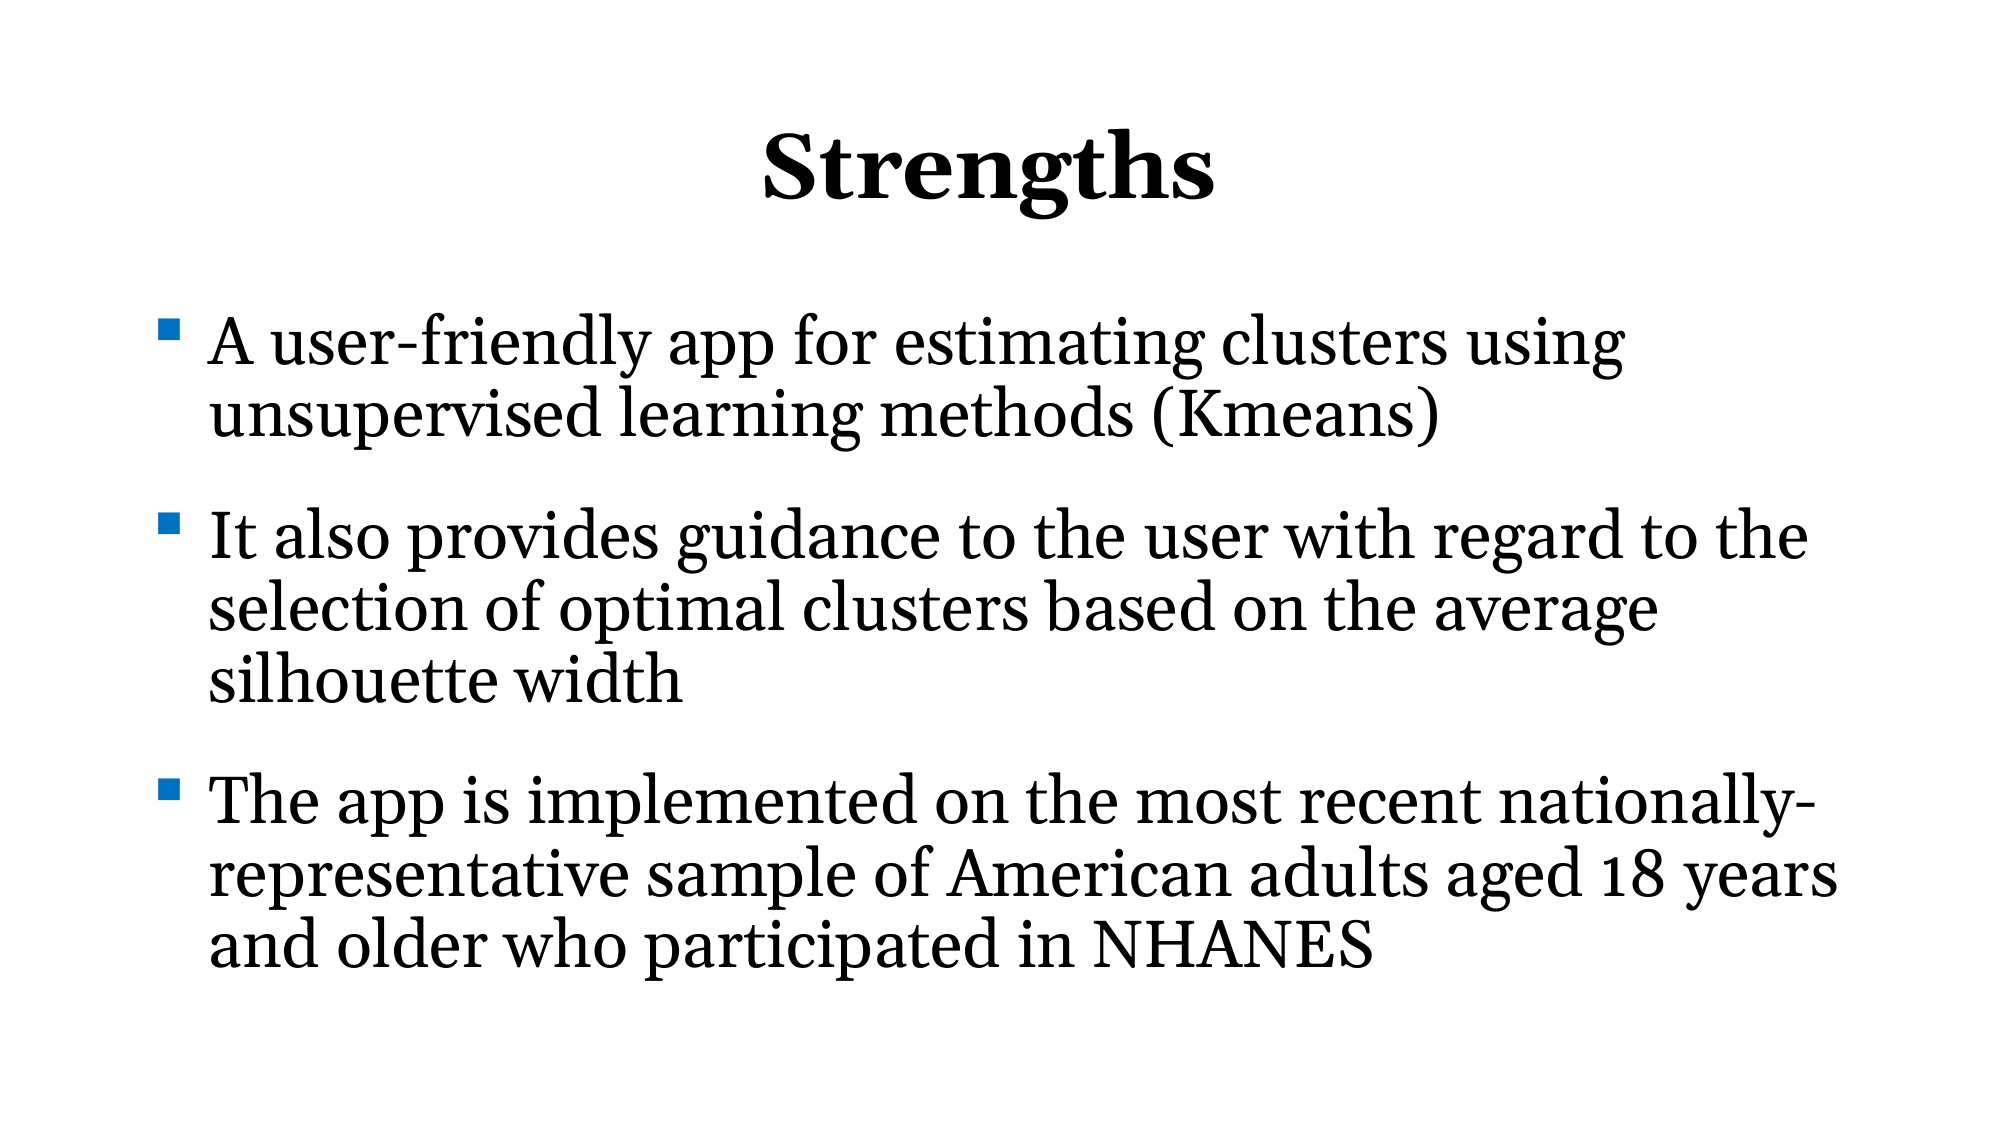

# Strengths
A user-friendly app for estimating clusters using unsupervised learning methods (Kmeans)
It also provides guidance to the user with regard to the selection of optimal clusters based on the average silhouette width
The app is implemented on the most recent nationally-representative sample of American adults aged 18 years and older who participated in NHANES